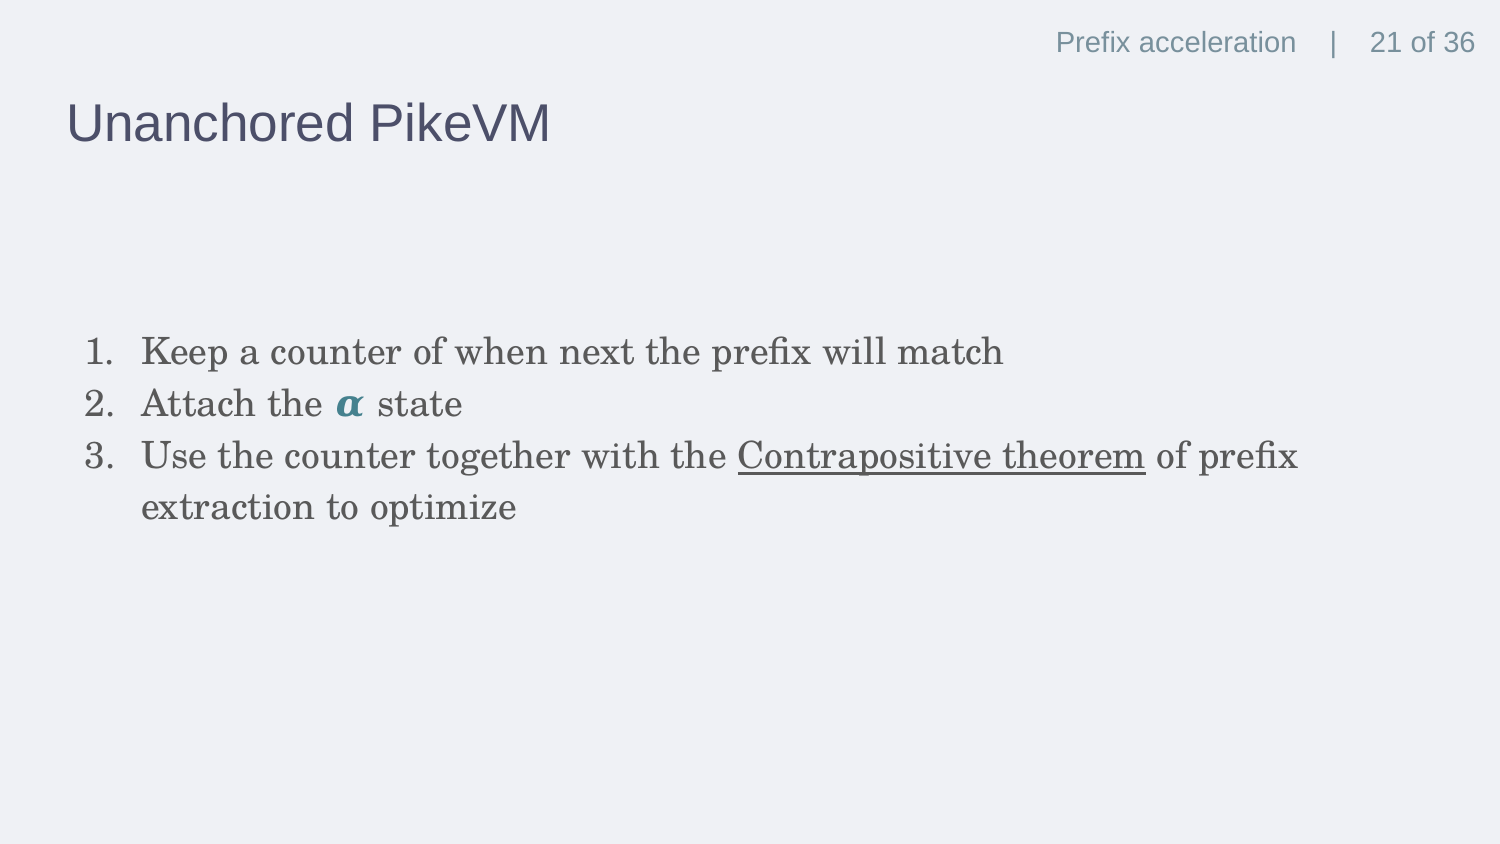

Prefix acceleration    |    21 of 36
# Unanchored PikeVM
Keep a counter of when next the prefix will match
Attach the 𝜶 state
Use the counter together with the Contrapositive theorem of prefix extraction to optimize